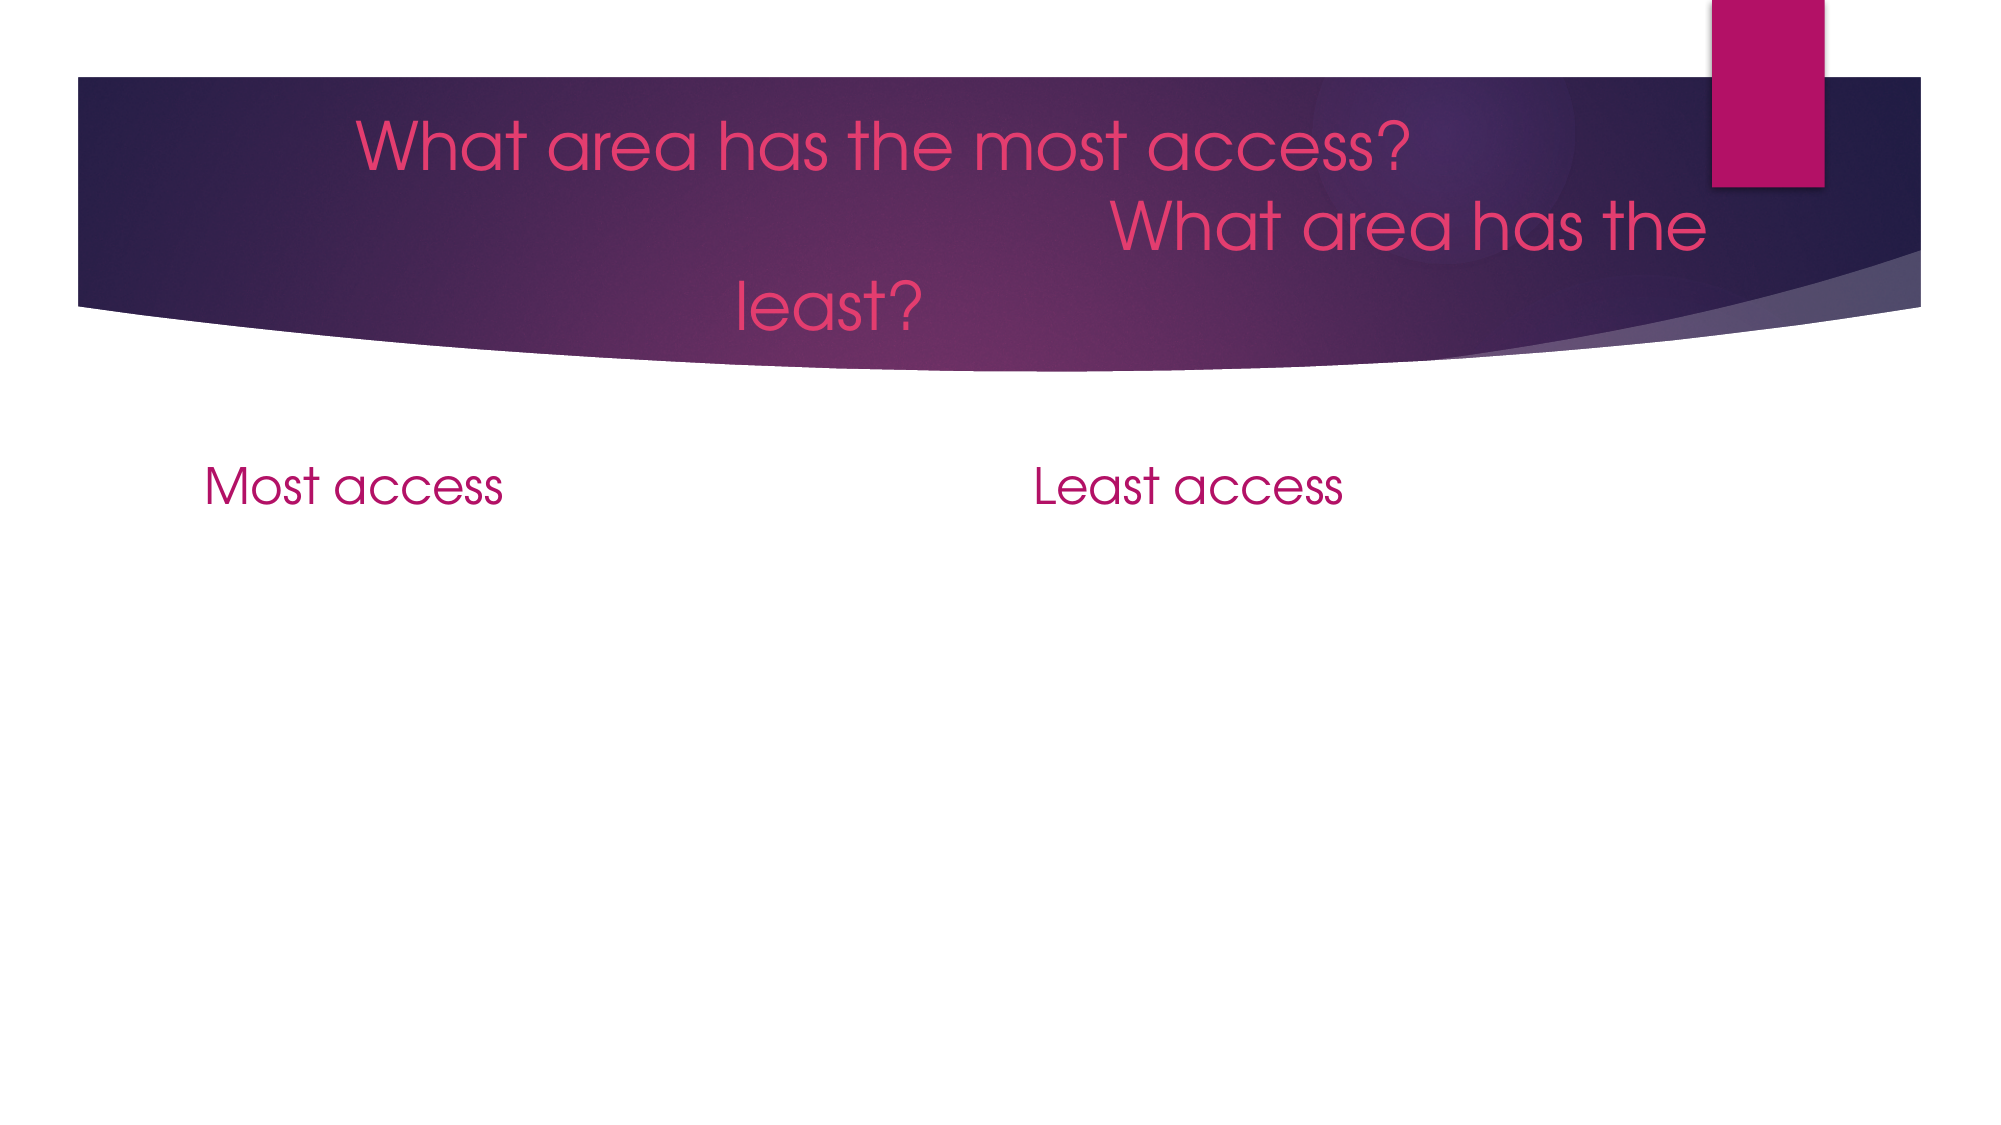

# What area has the most access? What area has the least?
Most access
Least access